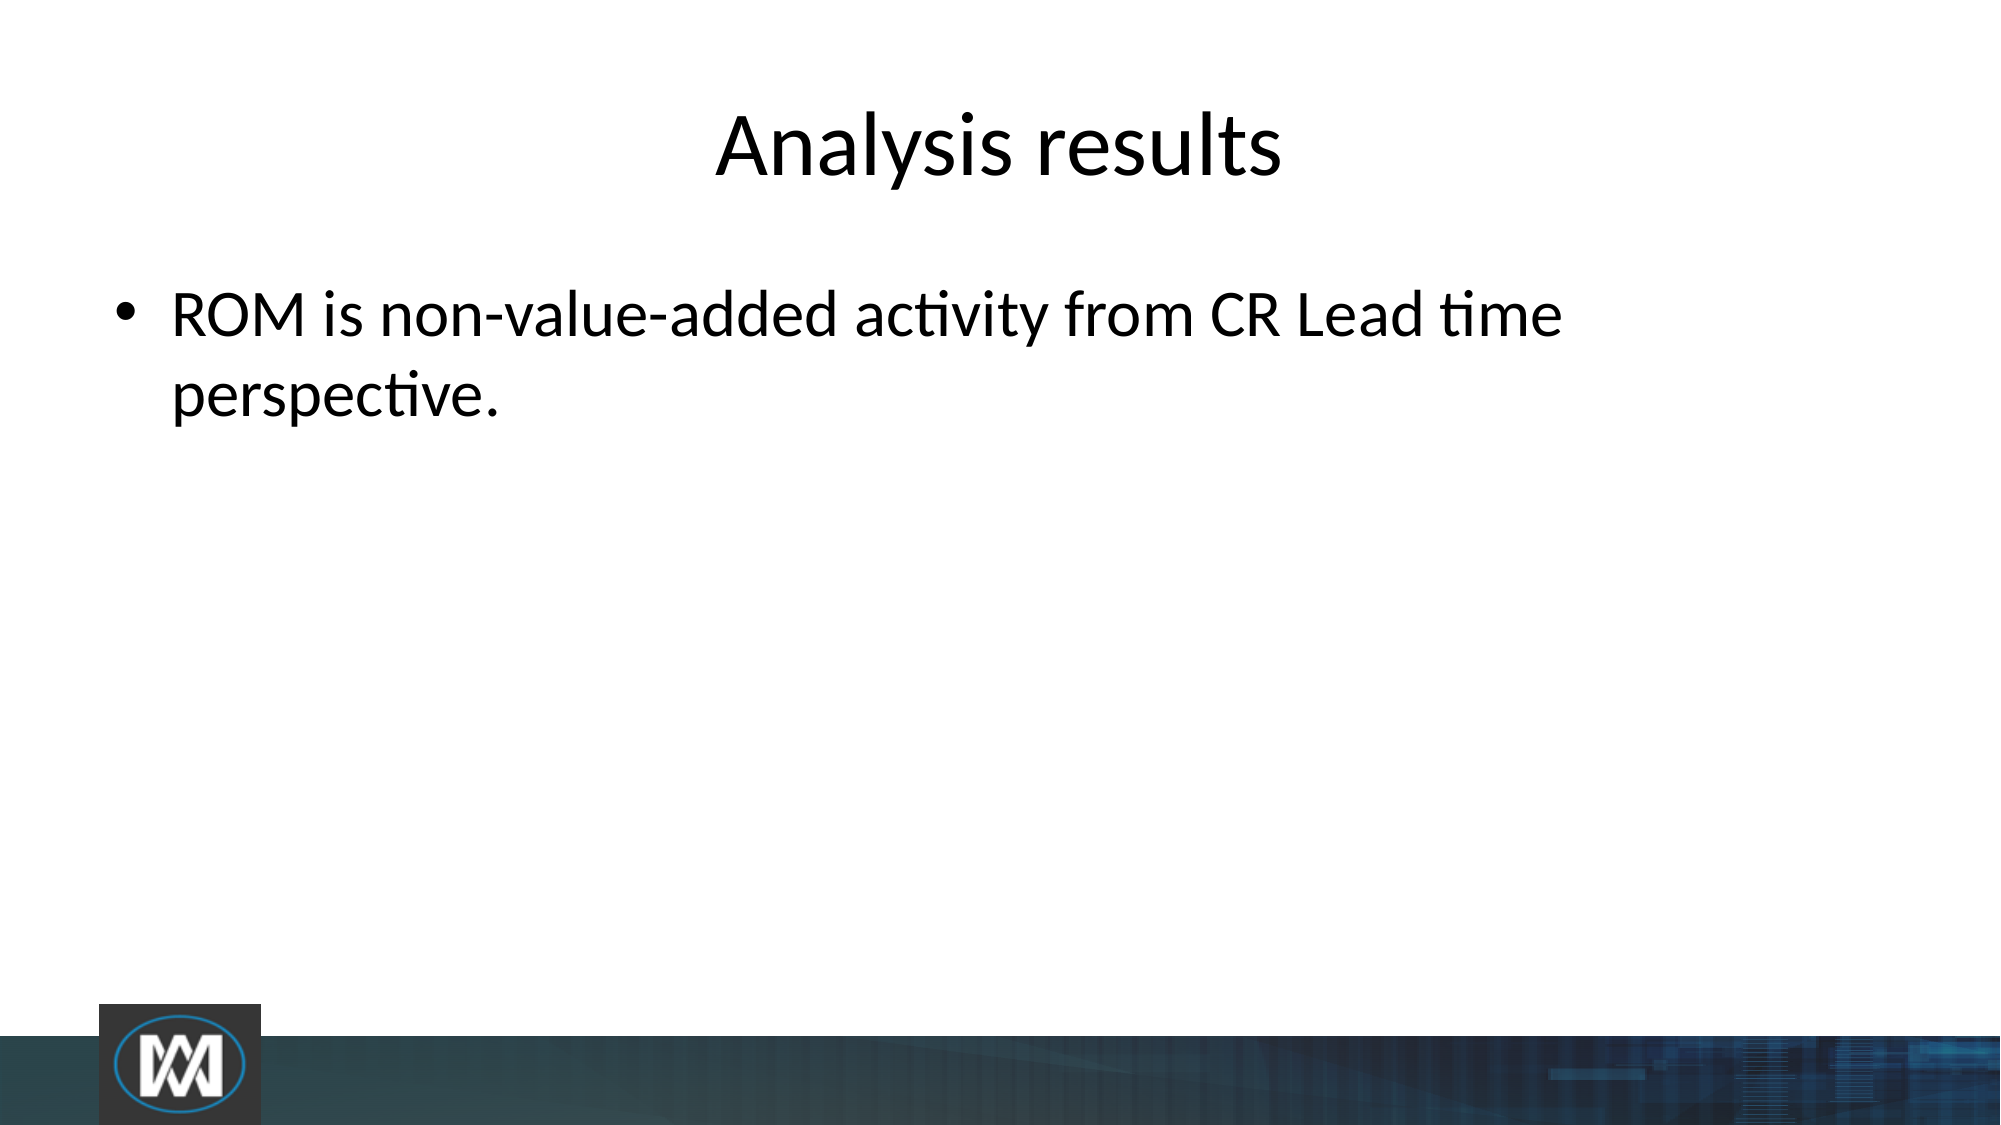

# Analysis results
ROM is non-value-added activity from CR Lead time perspective.